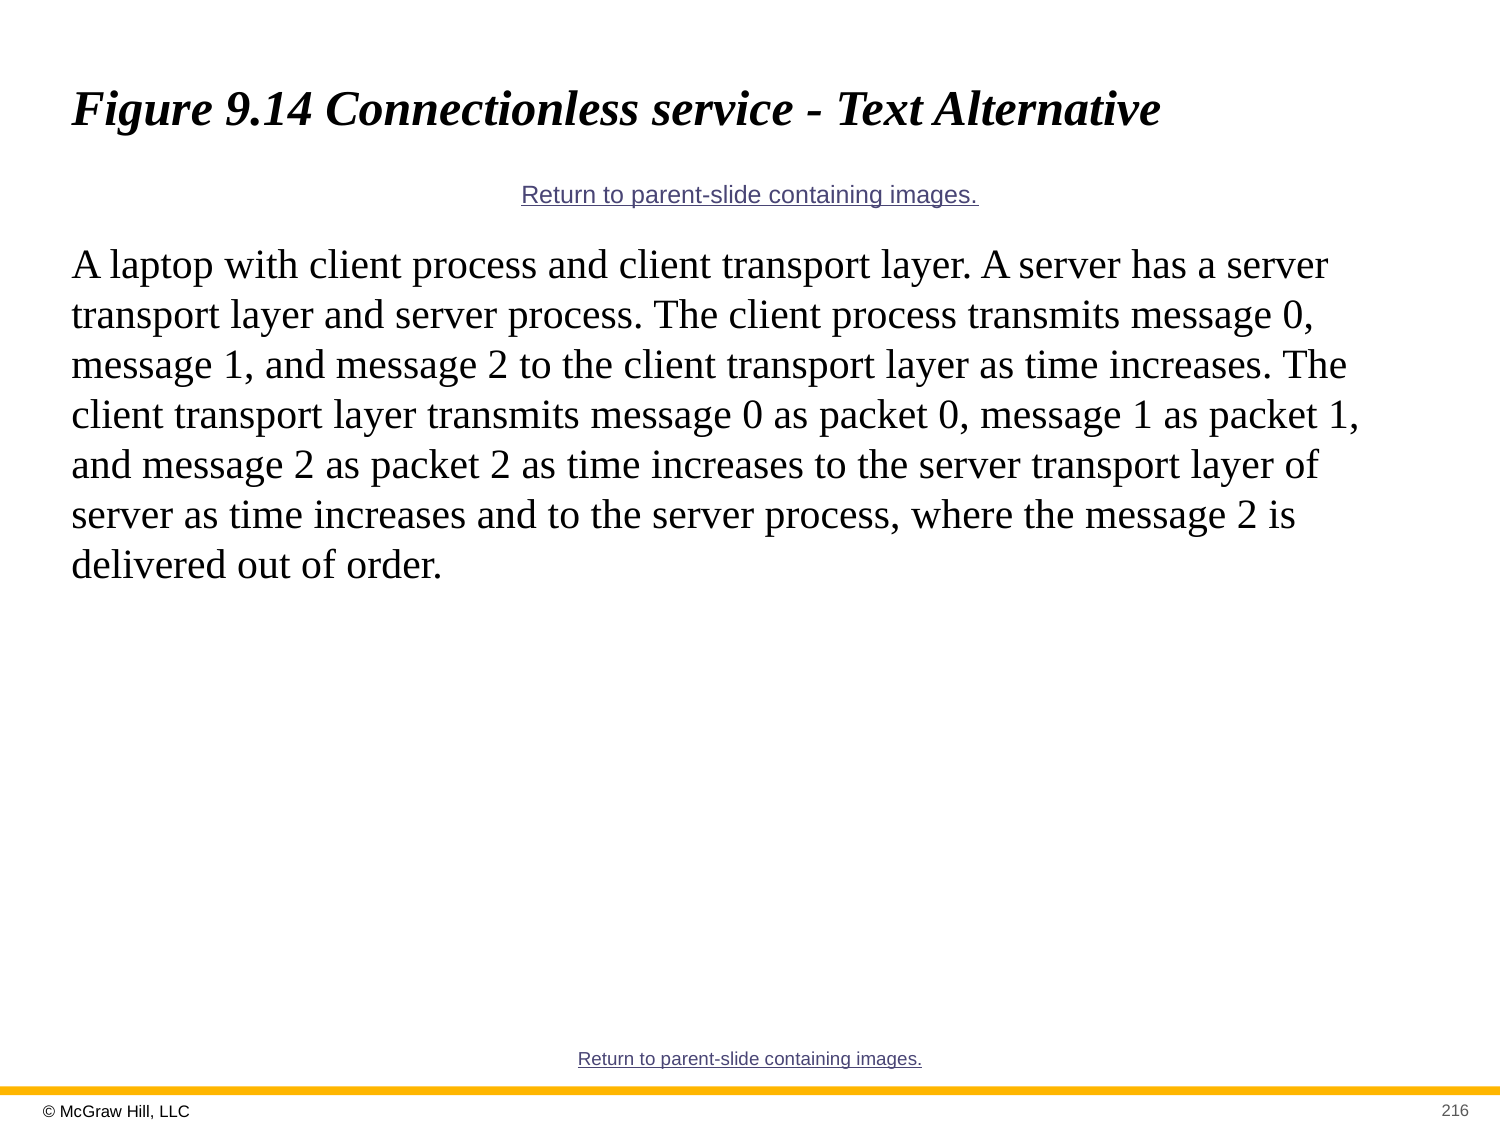

# Figure 9.14 Connectionless service - Text Alternative
Return to parent-slide containing images.
A laptop with client process and client transport layer. A server has a server transport layer and server process. The client process transmits message 0, message 1, and message 2 to the client transport layer as time increases. The client transport layer transmits message 0 as packet 0, message 1 as packet 1, and message 2 as packet 2 as time increases to the server transport layer of server as time increases and to the server process, where the message 2 is delivered out of order.
Return to parent-slide containing images.
216